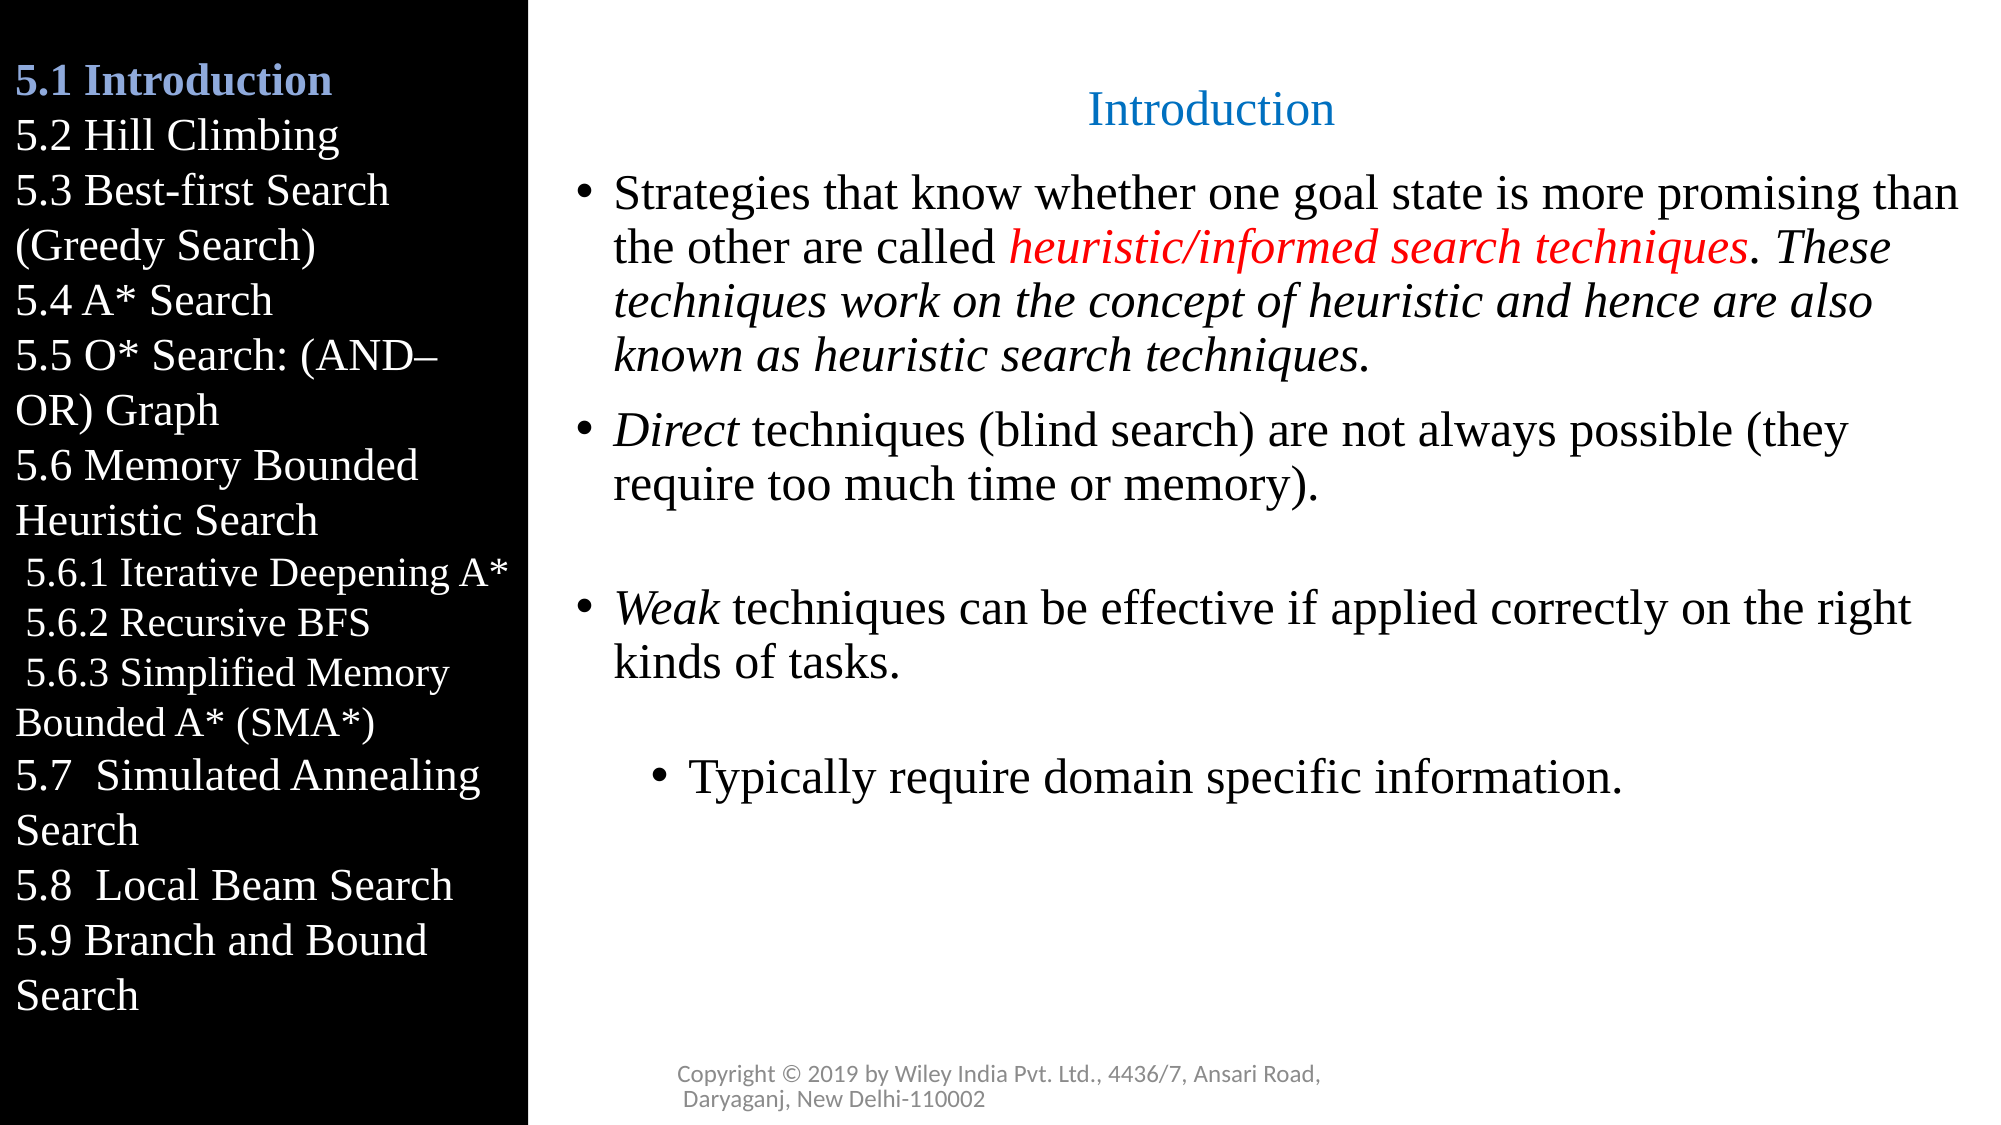

5.1 Introduction
5.2 Hill Climbing
5.3 Best-first Search (Greedy Search)
5.4 A* Search
5.5 O* Search: (AND–OR) Graph
5.6 Memory Bounded Heuristic Search
 5.6.1 Iterative Deepening A*
 5.6.2 Recursive BFS
 5.6.3 Simplified Memory Bounded A* (SMA*)
5.7  Simulated Annealing Search
5.8  Local Beam Search
5.9 Branch and Bound Search

# Introduction
Strategies that know whether one goal state is more promising than the other are called heuristic/informed search techniques. These techniques work on the concept of heuristic and hence are also known as heuristic search techniques.
Direct techniques (blind search) are not always possible (they require too much time or memory).
Weak techniques can be effective if applied correctly on the right kinds of tasks.
Typically require domain specific information.

Copyright © 2019 by Wiley India Pvt. Ltd., 4436/7, Ansari Road, Daryaganj, New Delhi-110002